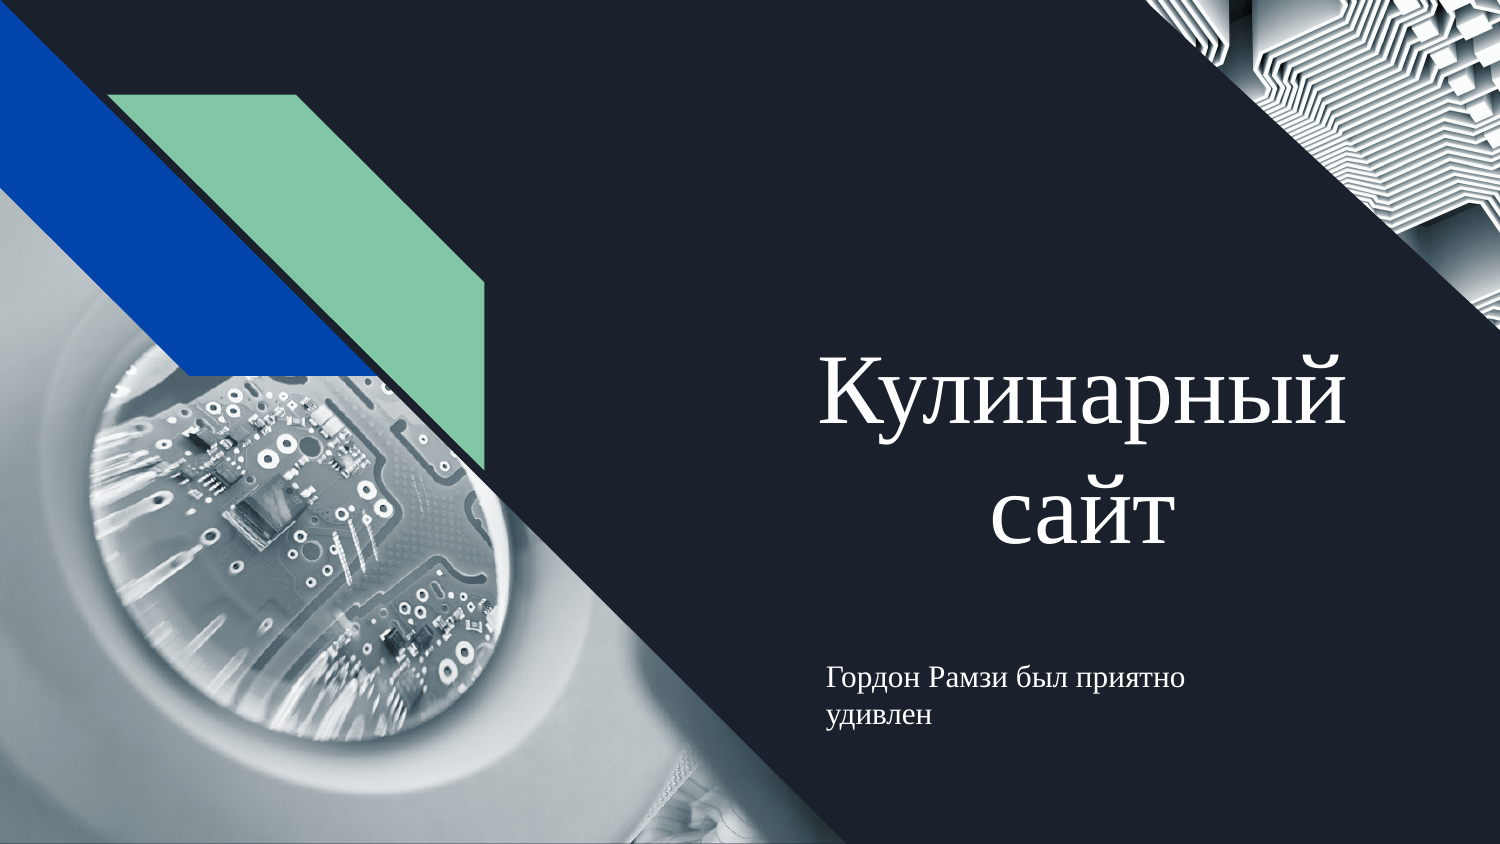

# Кулинарный сайт

Гордон Рамзи был приятно удивлен